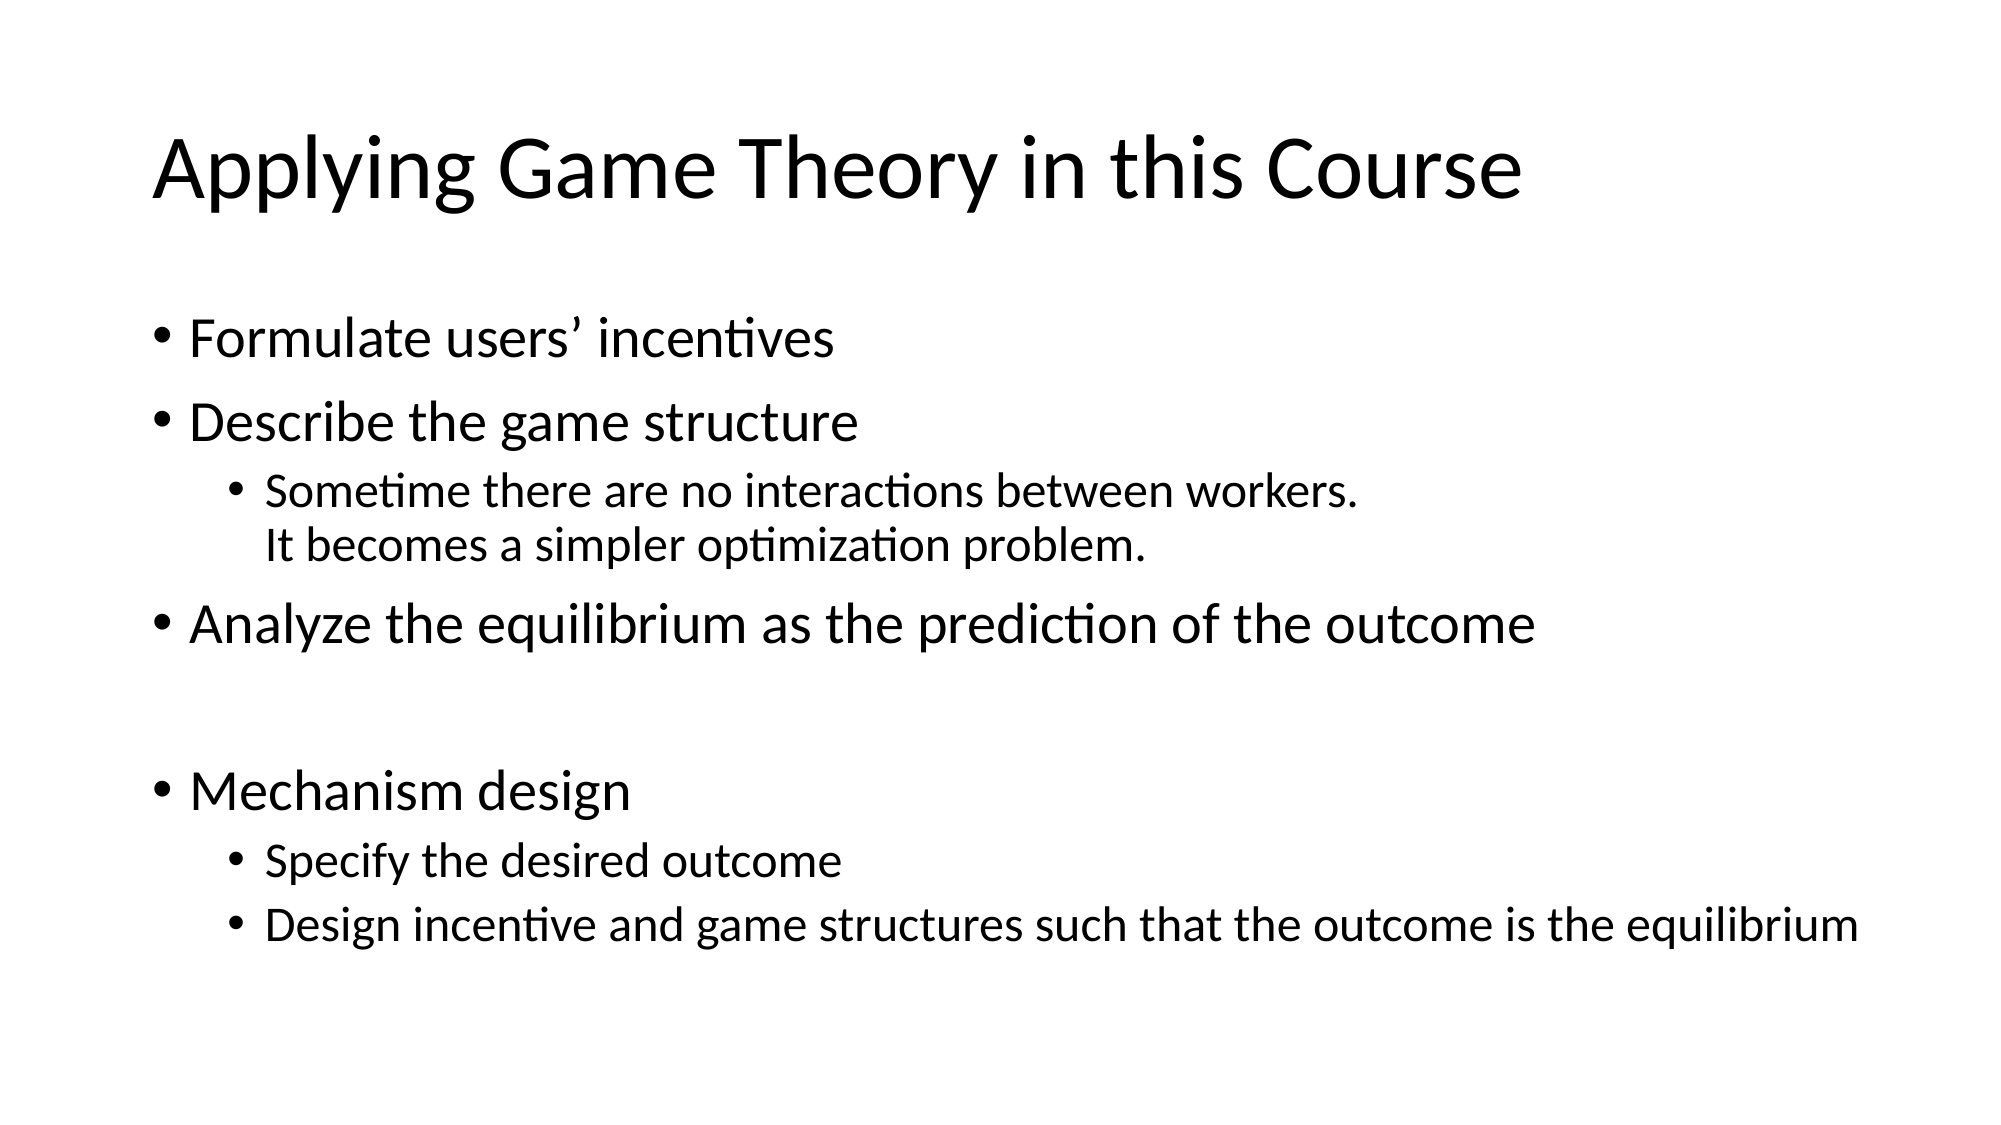

# Applying Game Theory in this Course
Formulate users’ incentives
Describe the game structure
Sometime there are no interactions between workers.
It becomes a simpler optimization problem.
Analyze the equilibrium as the prediction of the outcome

Mechanism design
Specify the desired outcome
Design incentive and game structures such that the outcome is the equilibrium